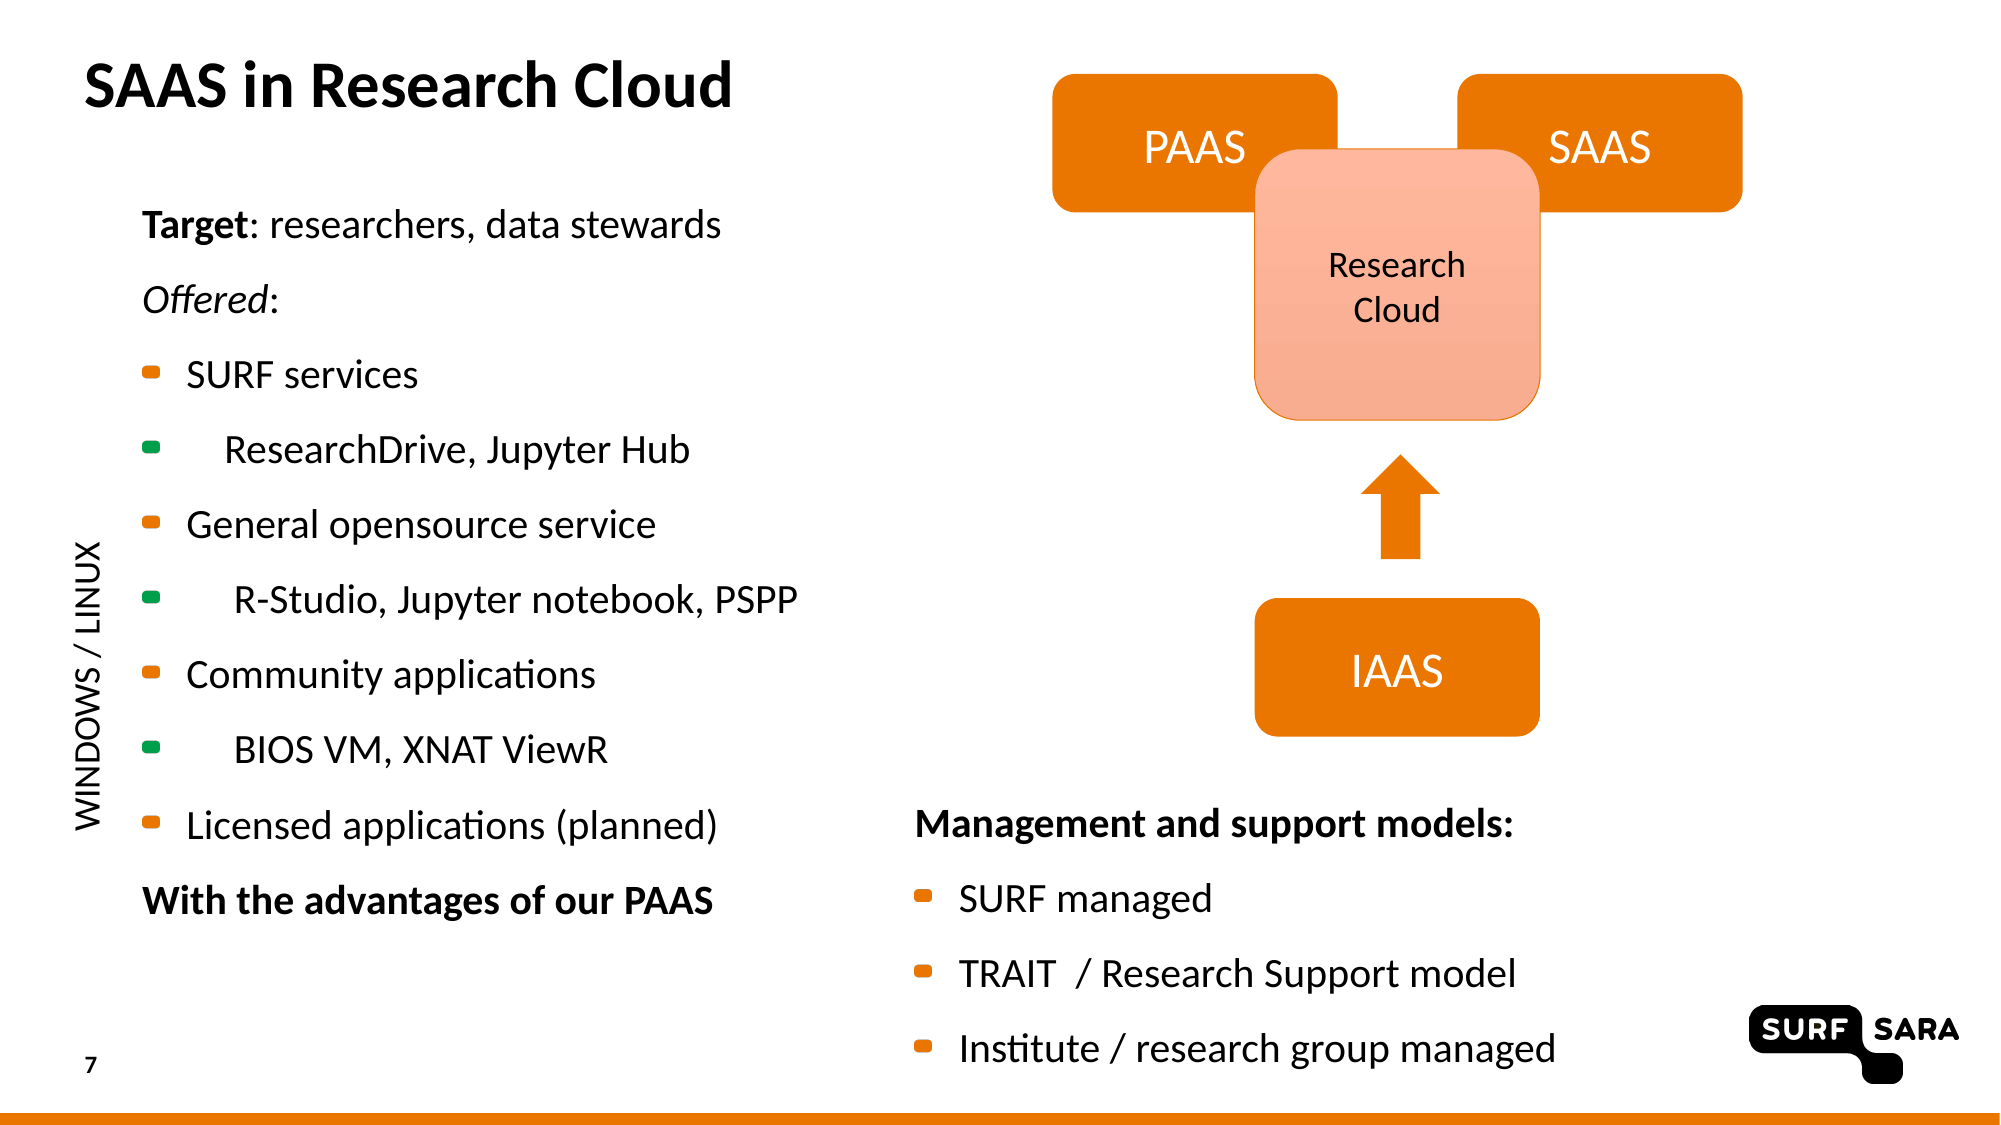

# SAAS in Research Cloud
PAAS
SAAS
Research
Cloud
Target: researchers, data stewards
Offered:
SURF services
    ResearchDrive, Jupyter Hub
General opensource service
     R-Studio, Jupyter notebook, PSPP
Community applications
     BIOS VM, XNAT ViewR
Licensed applications (planned)
With the advantages of our PAAS

IAAS
Windows / linux

Management and support models:
SURF managed
TRAIT  / Research Support model
Institute / research group managed

7